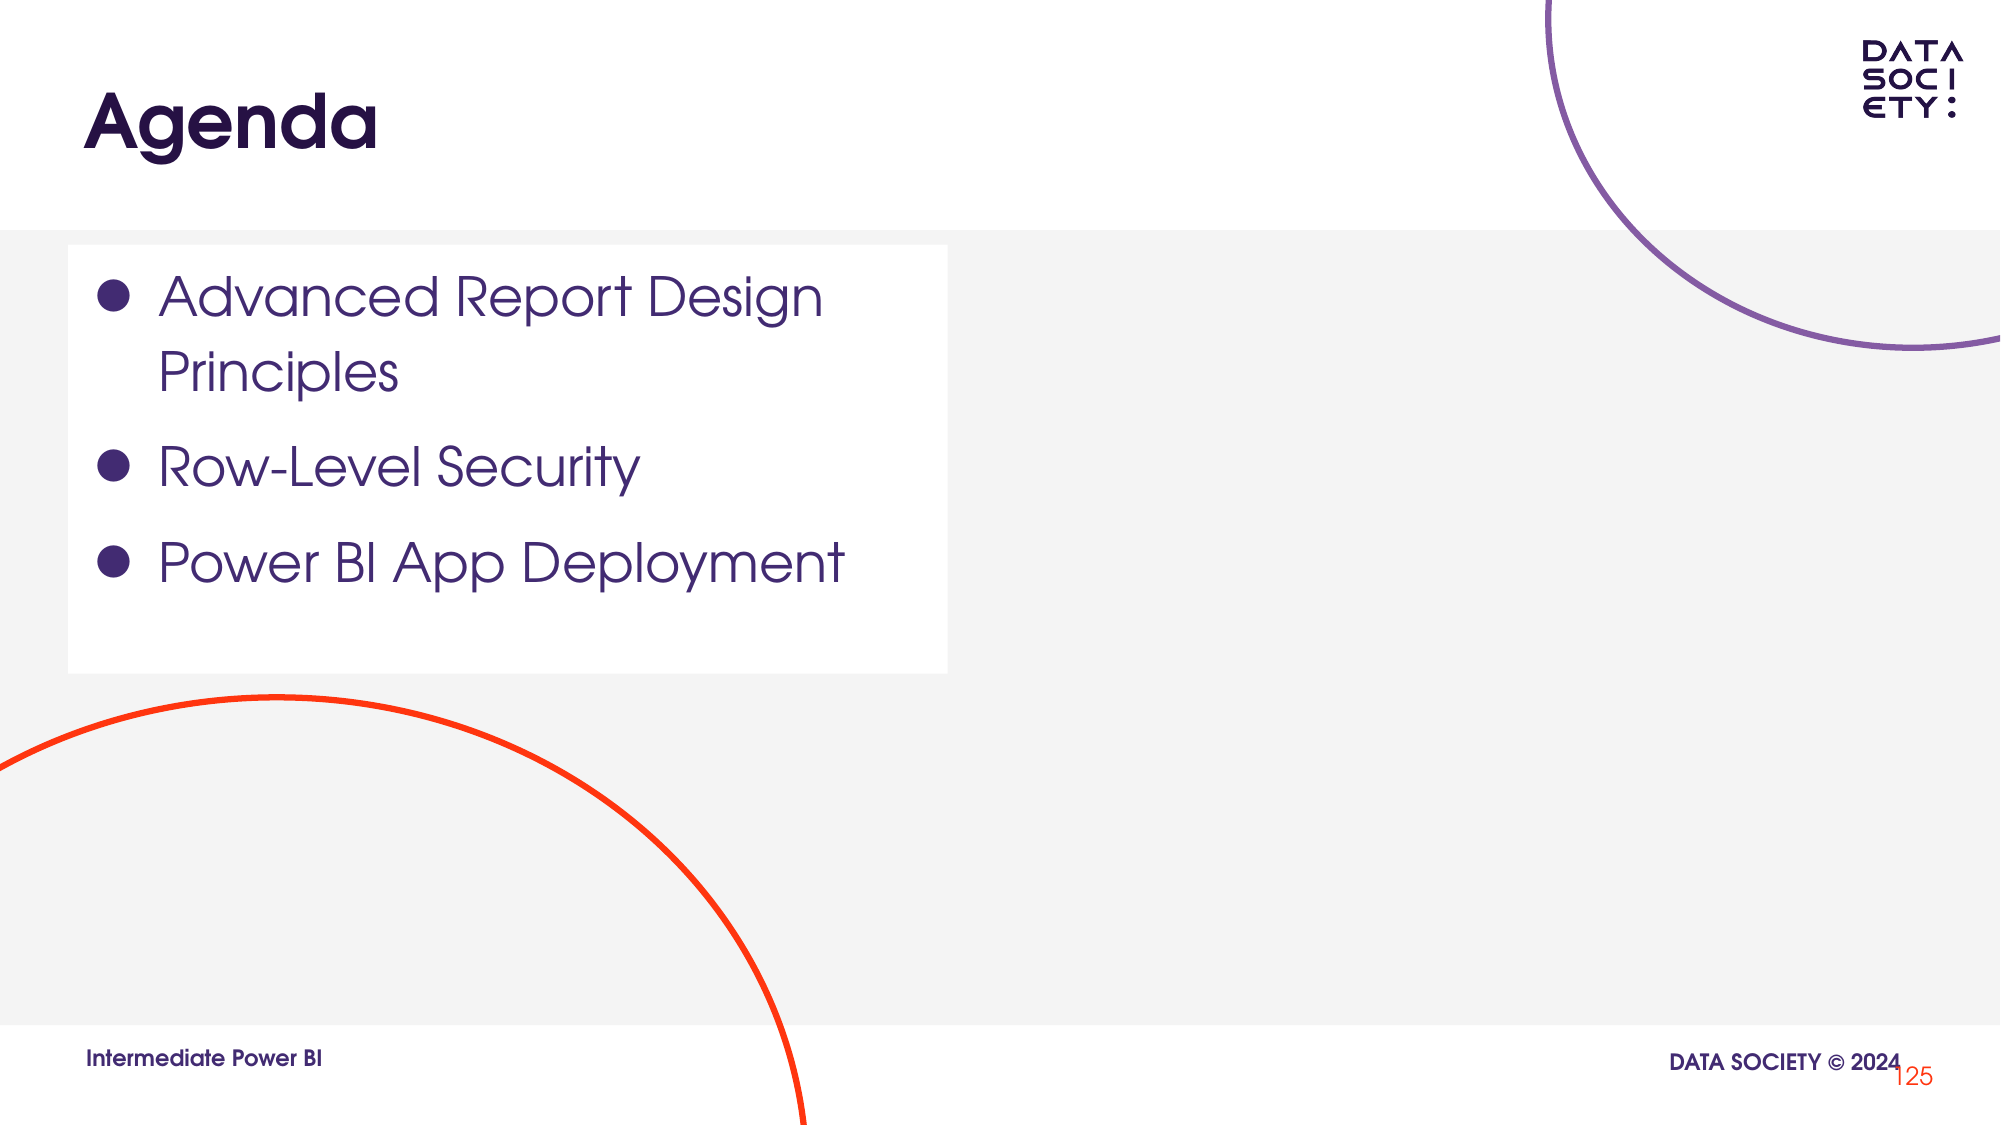

Advanced Report Design Principles
Row-Level Security
Power BI App Deployment
125